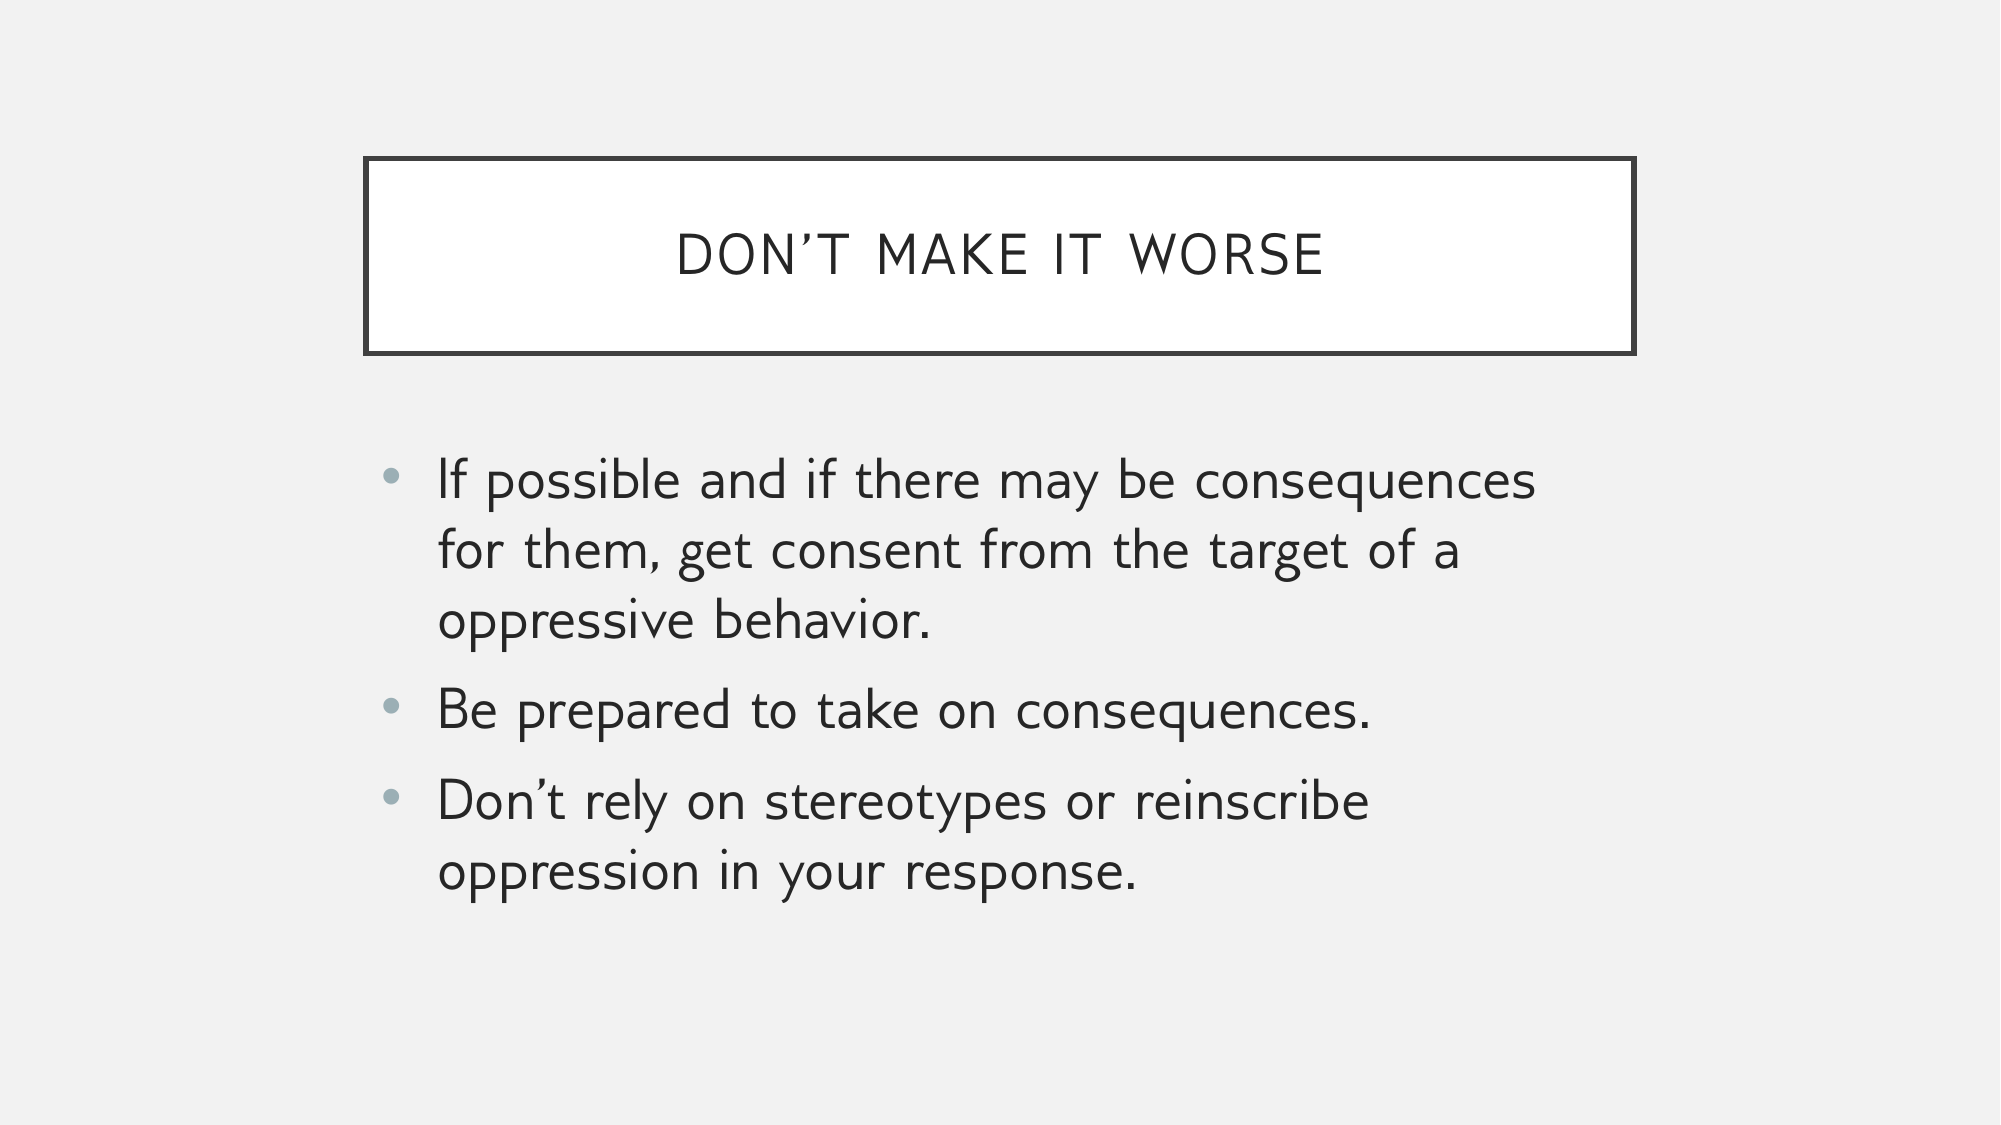

# Don’t make it worse
If possible and if there may be consequences for them, get consent from the target of a oppressive behavior.
Be prepared to take on consequences.
Don’t rely on stereotypes or reinscribe oppression in your response.